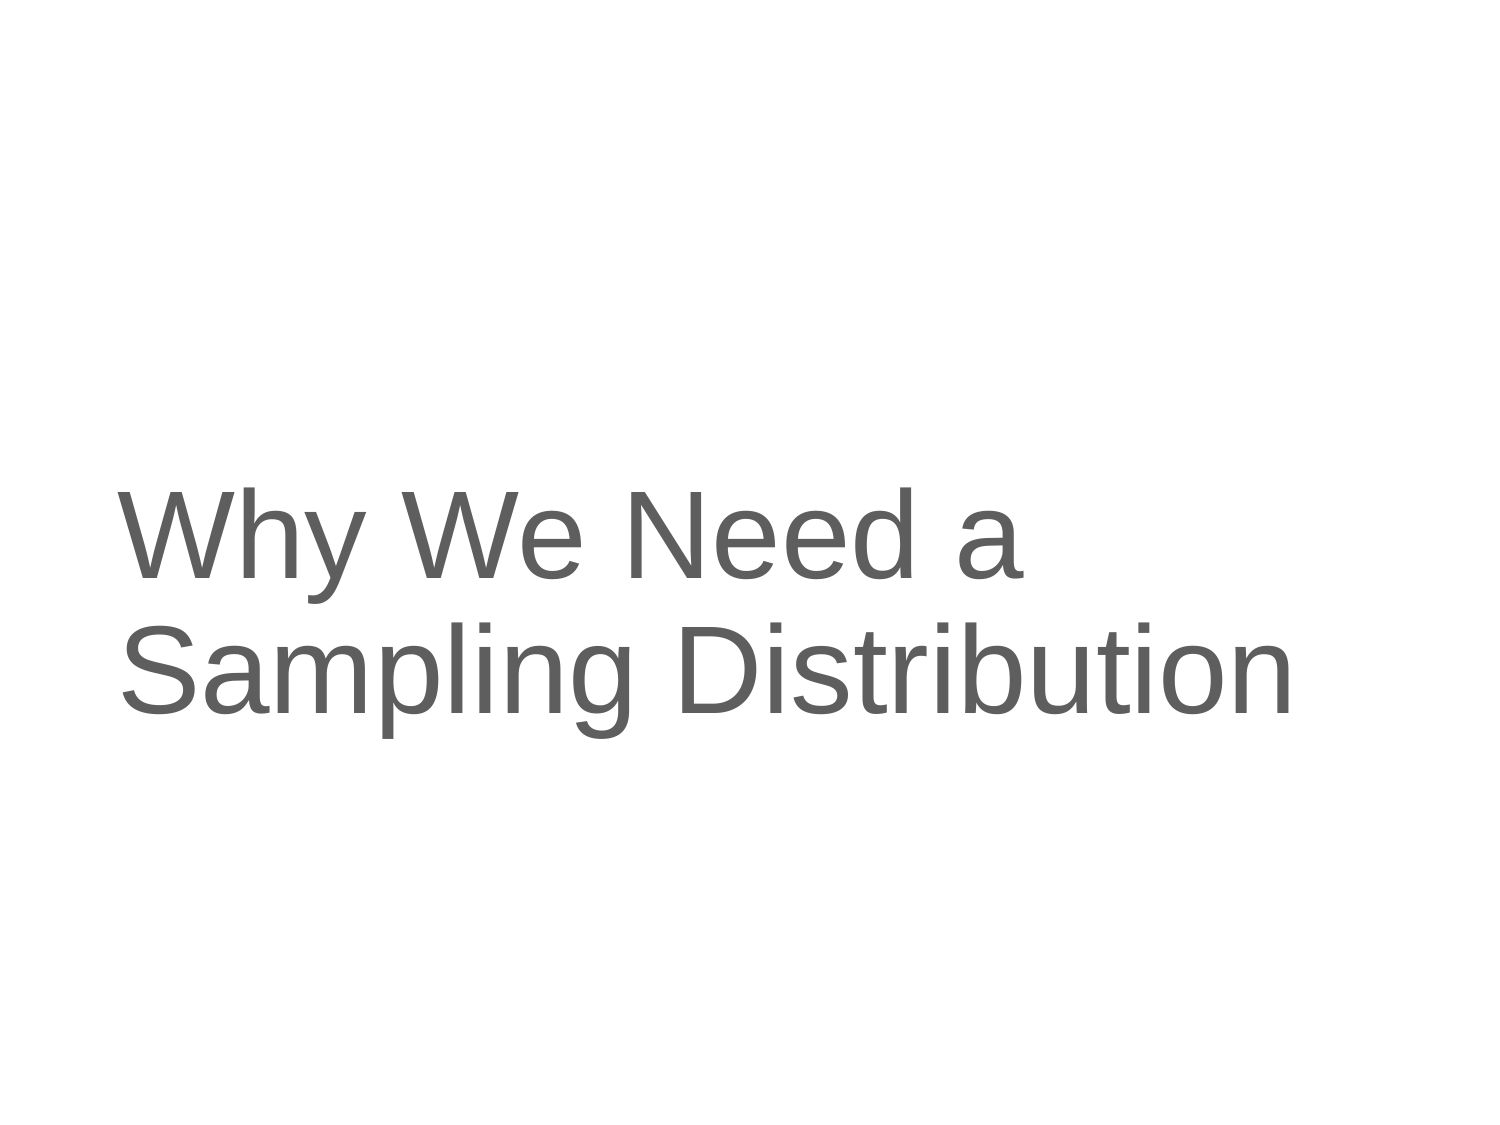

# Why We Need a Sampling Distribution